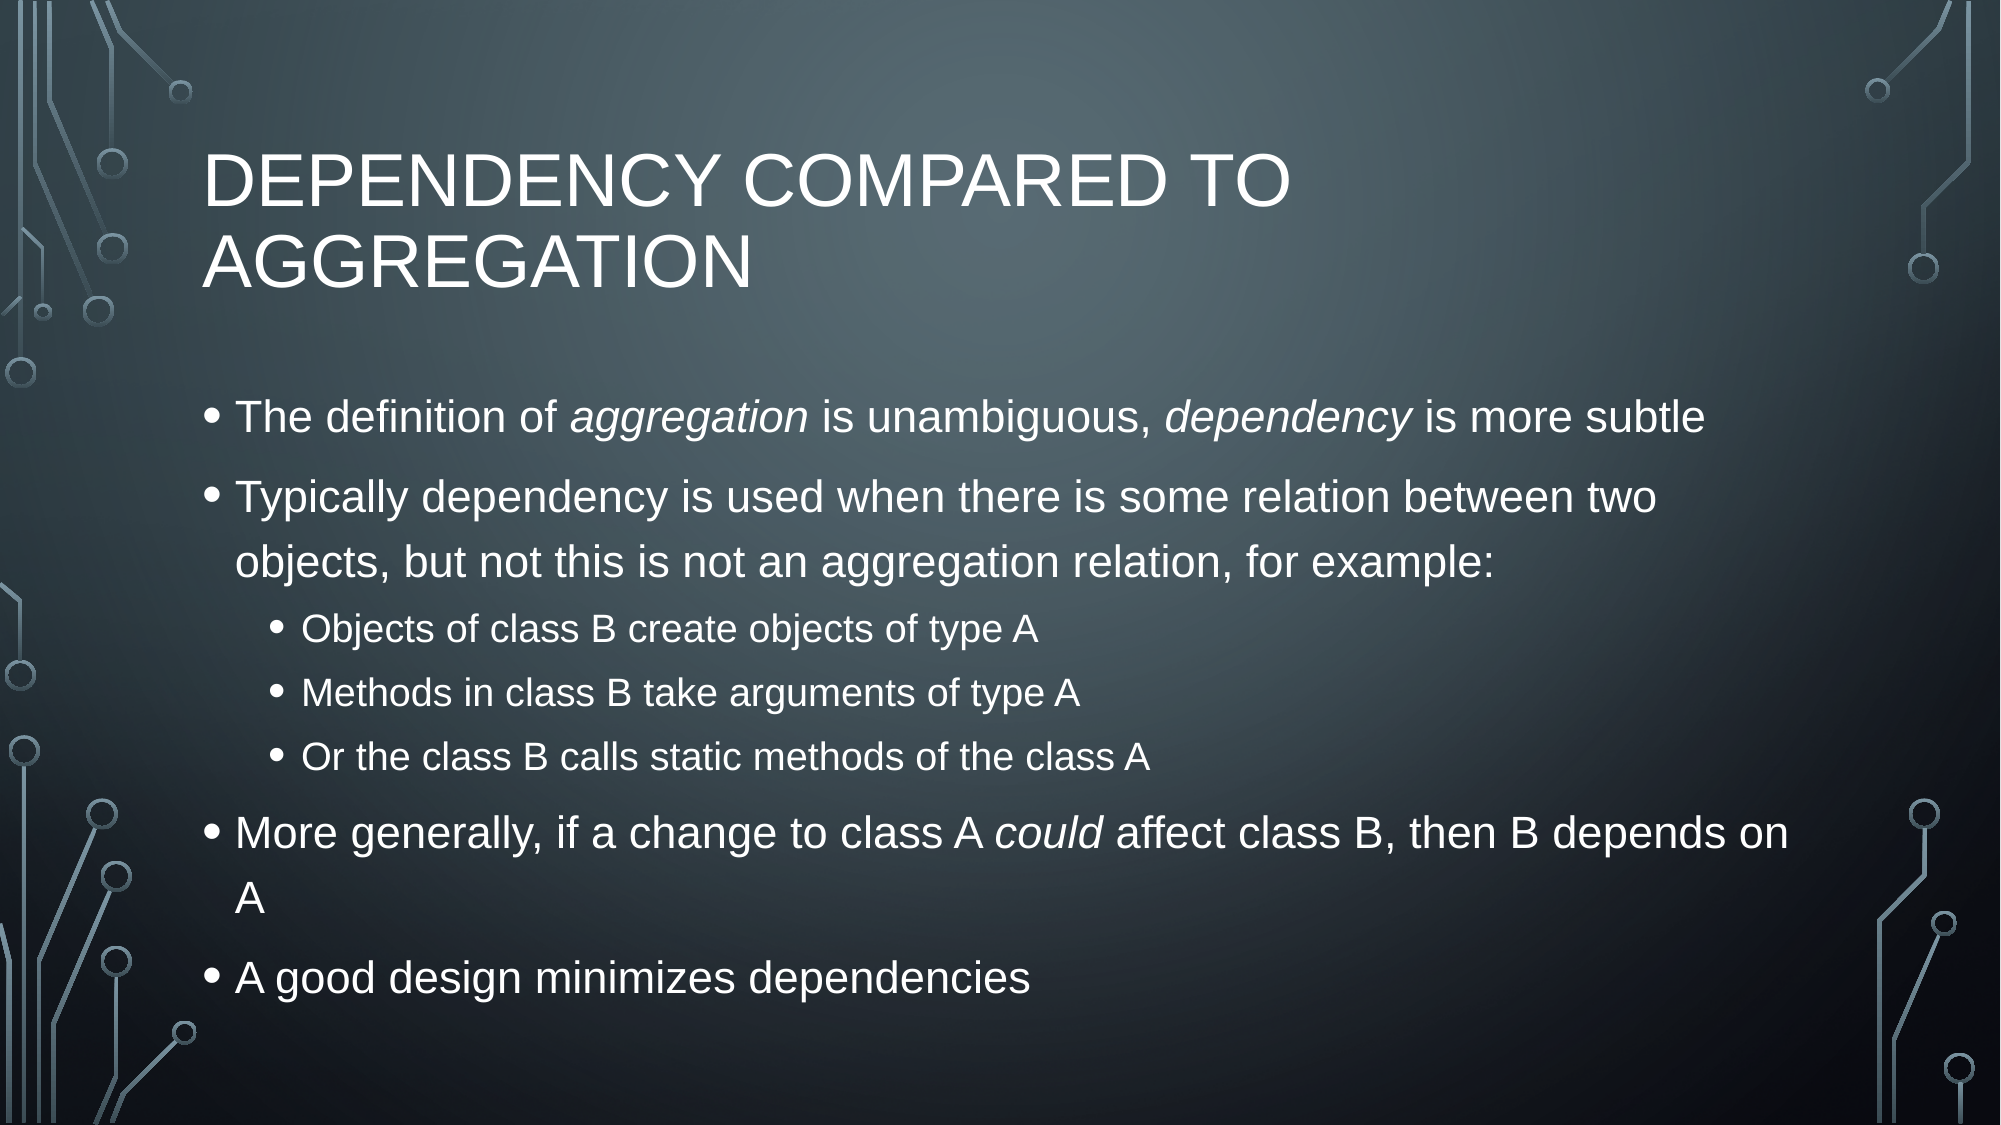

# Dependency compared to aggregation
The definition of aggregation is unambiguous, dependency is more subtle
Typically dependency is used when there is some relation between two objects, but not this is not an aggregation relation, for example:
Objects of class B create objects of type A
Methods in class B take arguments of type A
Or the class B calls static methods of the class A
More generally, if a change to class A could affect class B, then B depends on A
A good design minimizes dependencies